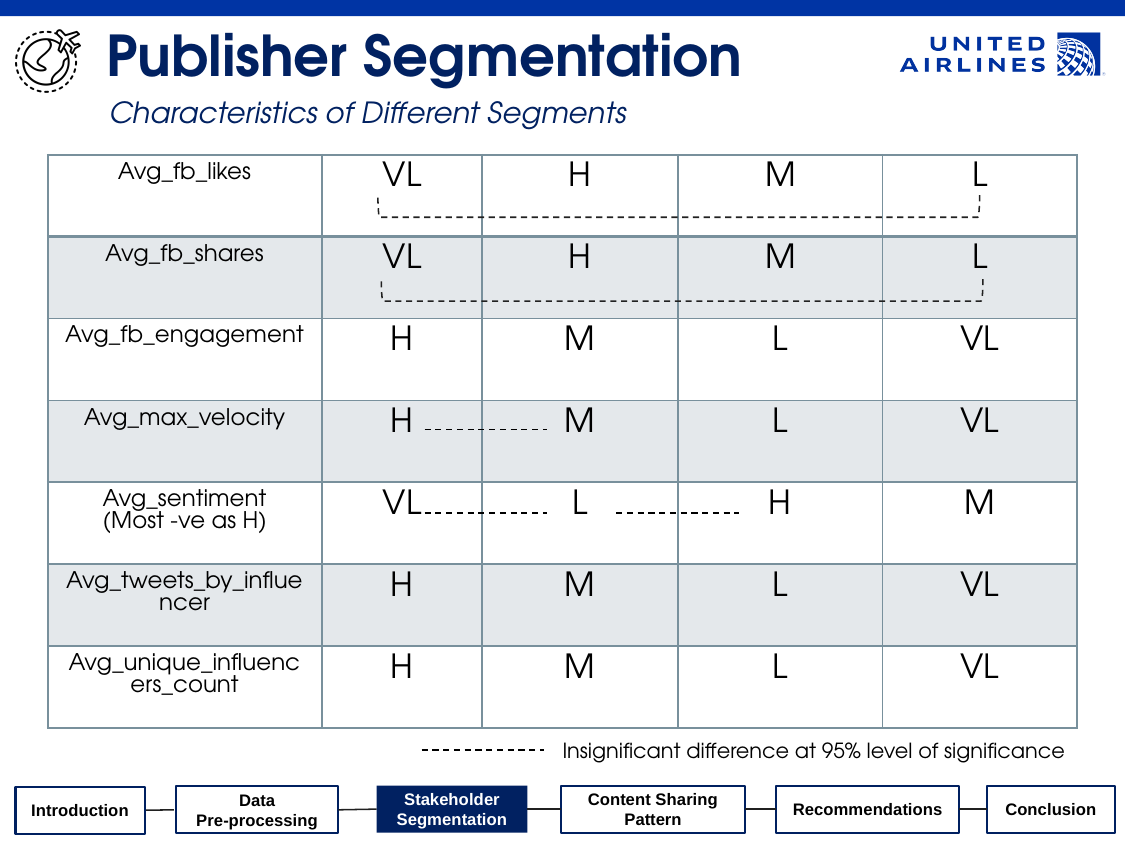

Publisher Segmentation
Characteristics of Different Segments
| Avg\_fb\_likes | VL | H | M | L |
| --- | --- | --- | --- | --- |
| Avg\_fb\_shares | VL | H | M | L |
| Avg\_fb\_engagement | H | M | L | VL |
| Avg\_max\_velocity | H | M | L | VL |
| Avg\_sentiment (Most -ve as H) | VL | L | H | M |
| Avg\_tweets\_by\_influencer | H | M | L | VL |
| Avg\_unique\_influencers\_count | H | M | L | VL |
Insignificant difference at 95% level of significance